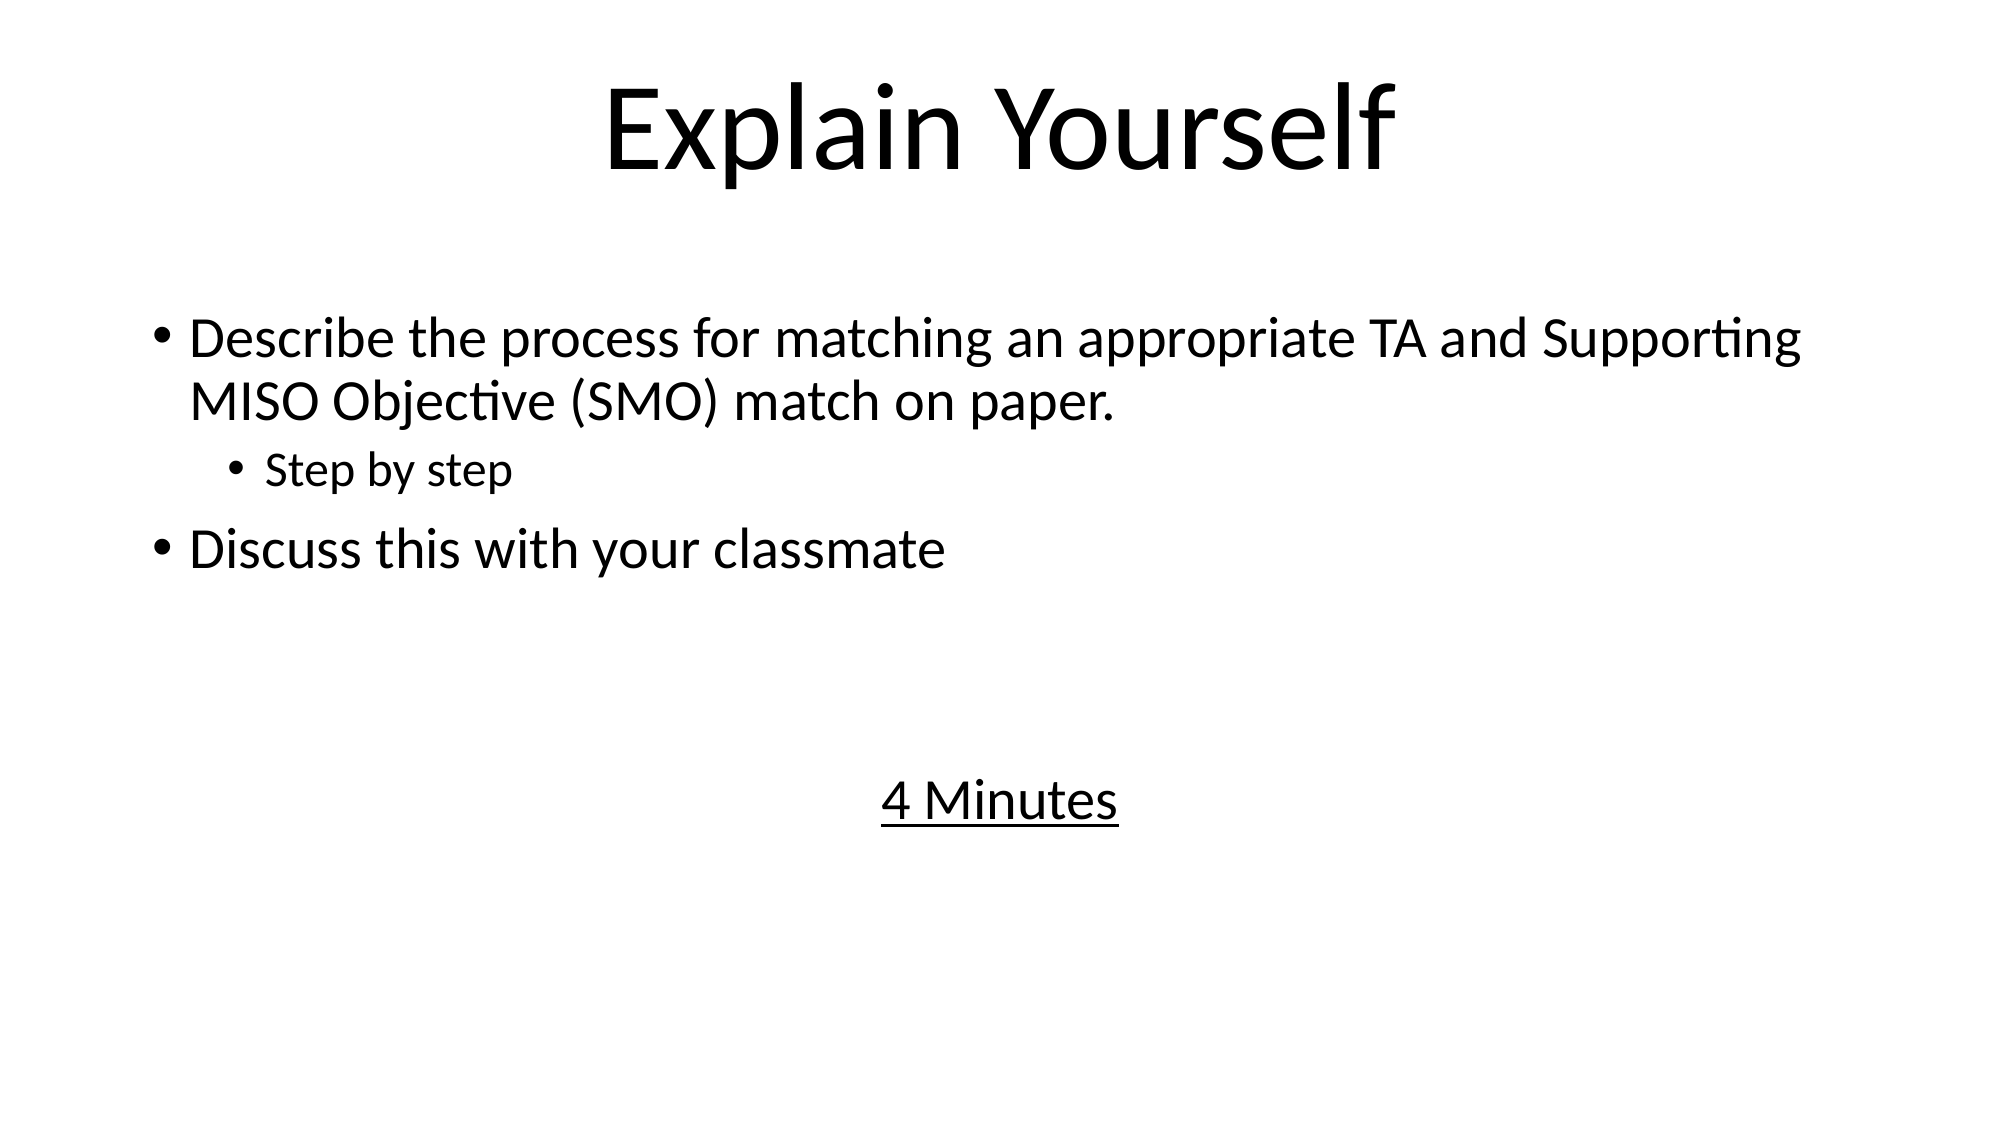

Explain Yourself
Describe the process for matching an appropriate TA and Supporting MISO Objective (SMO) match on paper.
Step by step
Discuss this with your classmate

4 Minutes